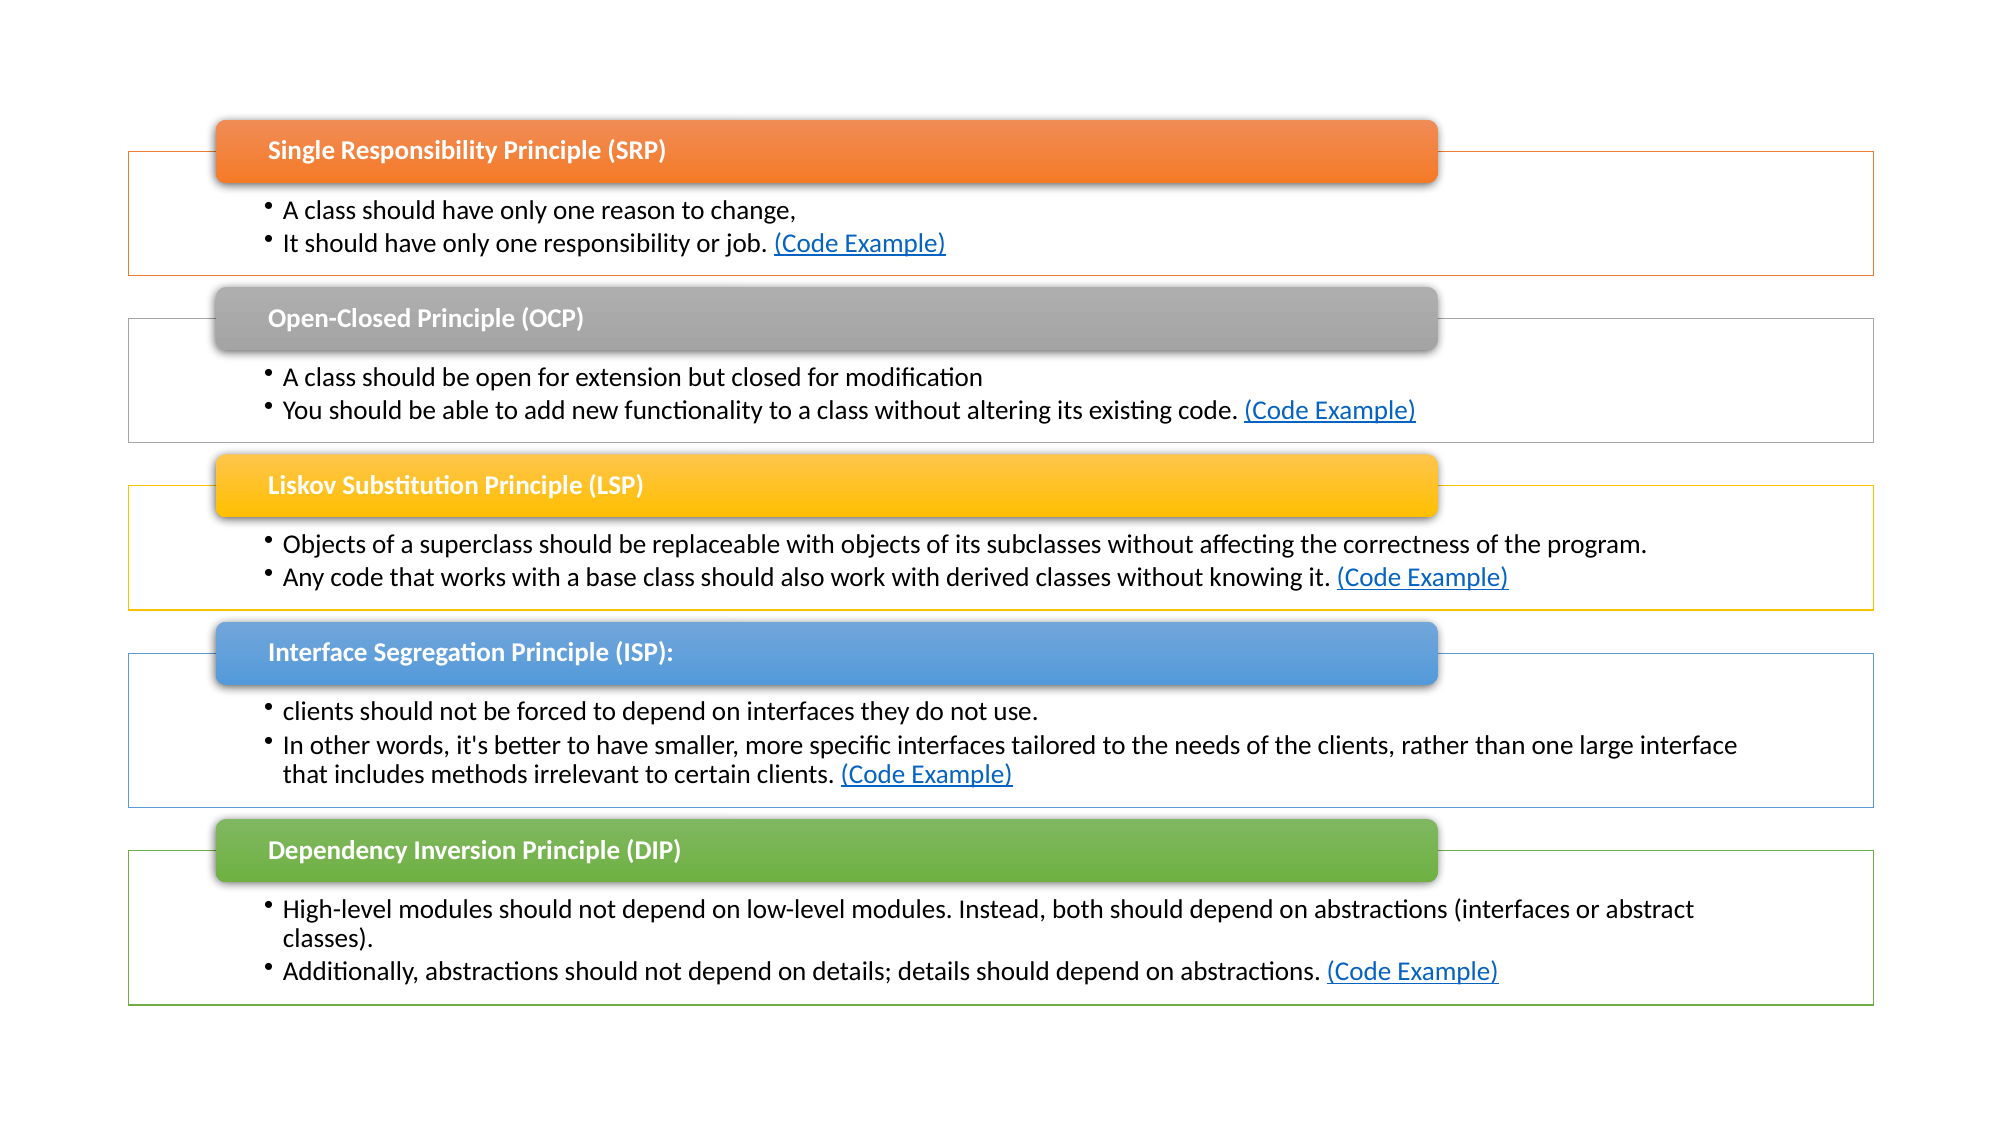

A class should have only one reason to change,
It should have only one responsibility or job. (Code Example)
Single Responsibility Principle (SRP)
A class should be open for extension but closed for modification
You should be able to add new functionality to a class without altering its existing code. (Code Example)
Open-Closed Principle (OCP)
Objects of a superclass should be replaceable with objects of its subclasses without affecting the correctness of the program.
Any code that works with a base class should also work with derived classes without knowing it. (Code Example)
Liskov Substitution Principle (LSP)
clients should not be forced to depend on interfaces they do not use.
In other words, it's better to have smaller, more specific interfaces tailored to the needs of the clients, rather than one large interface that includes methods irrelevant to certain clients. (Code Example)
Interface Segregation Principle (ISP):
High-level modules should not depend on low-level modules. Instead, both should depend on abstractions (interfaces or abstract classes).
Additionally, abstractions should not depend on details; details should depend on abstractions. (Code Example)
Dependency Inversion Principle (DIP)